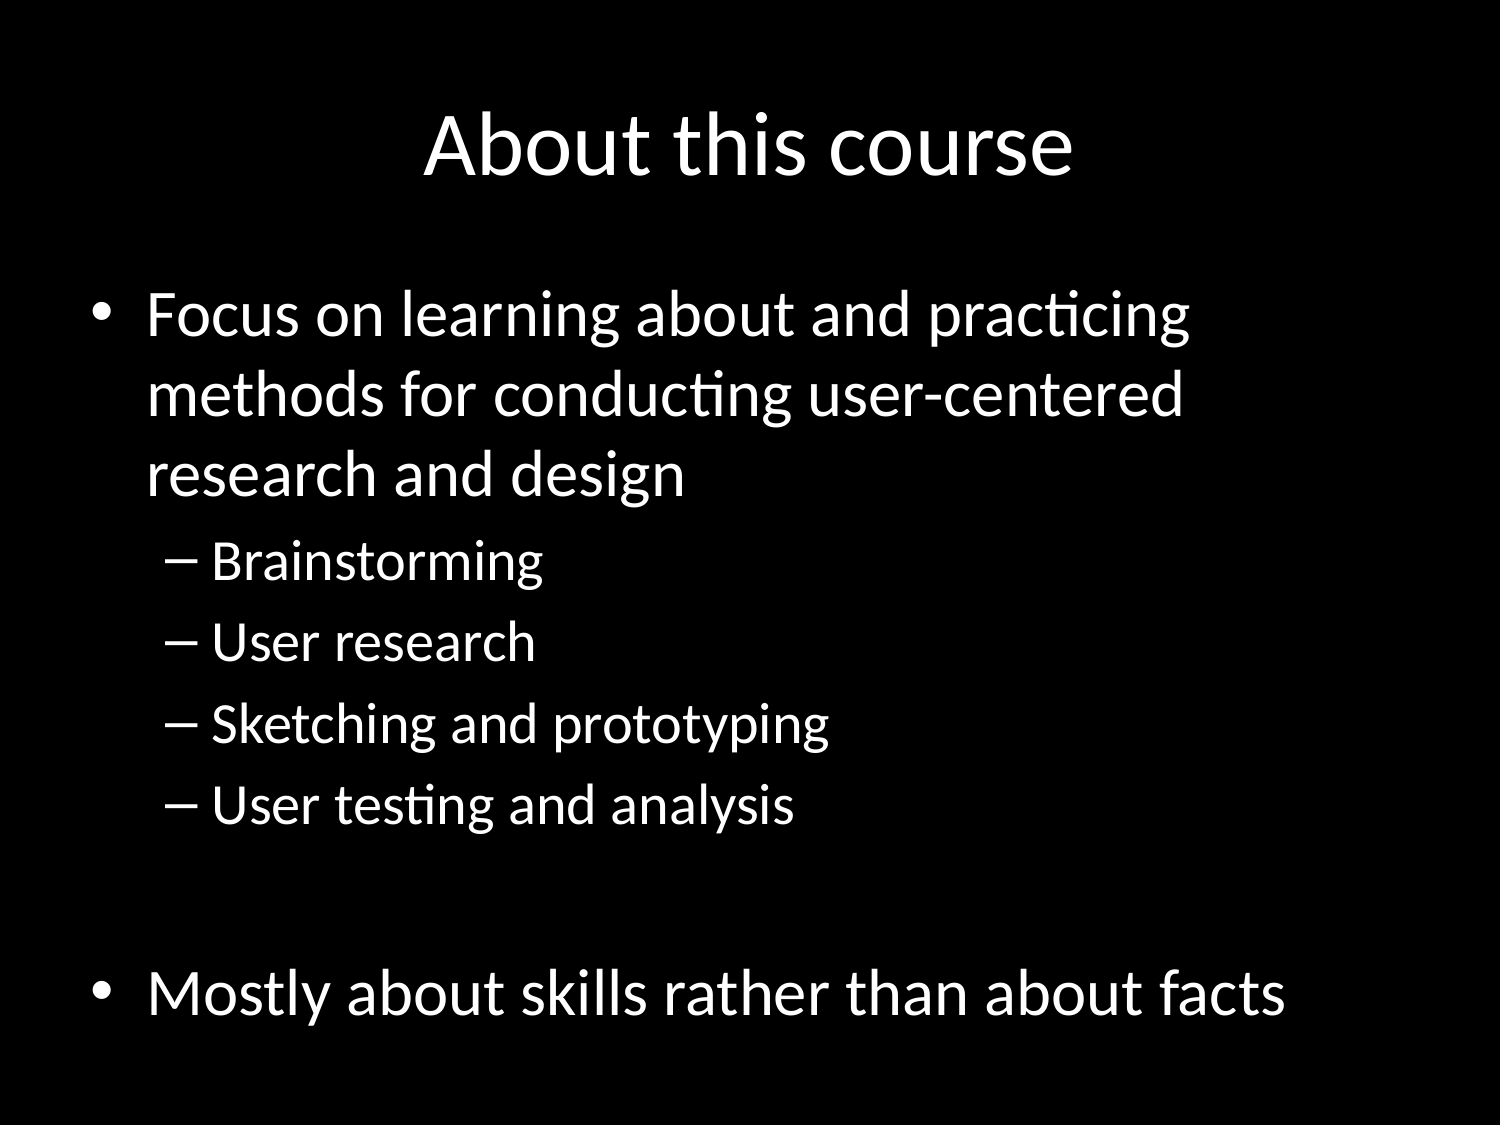

# About this course
Focus on learning about and practicing methods for conducting user-centered research and design
Brainstorming
User research
Sketching and prototyping
User testing and analysis

Mostly about skills rather than about facts